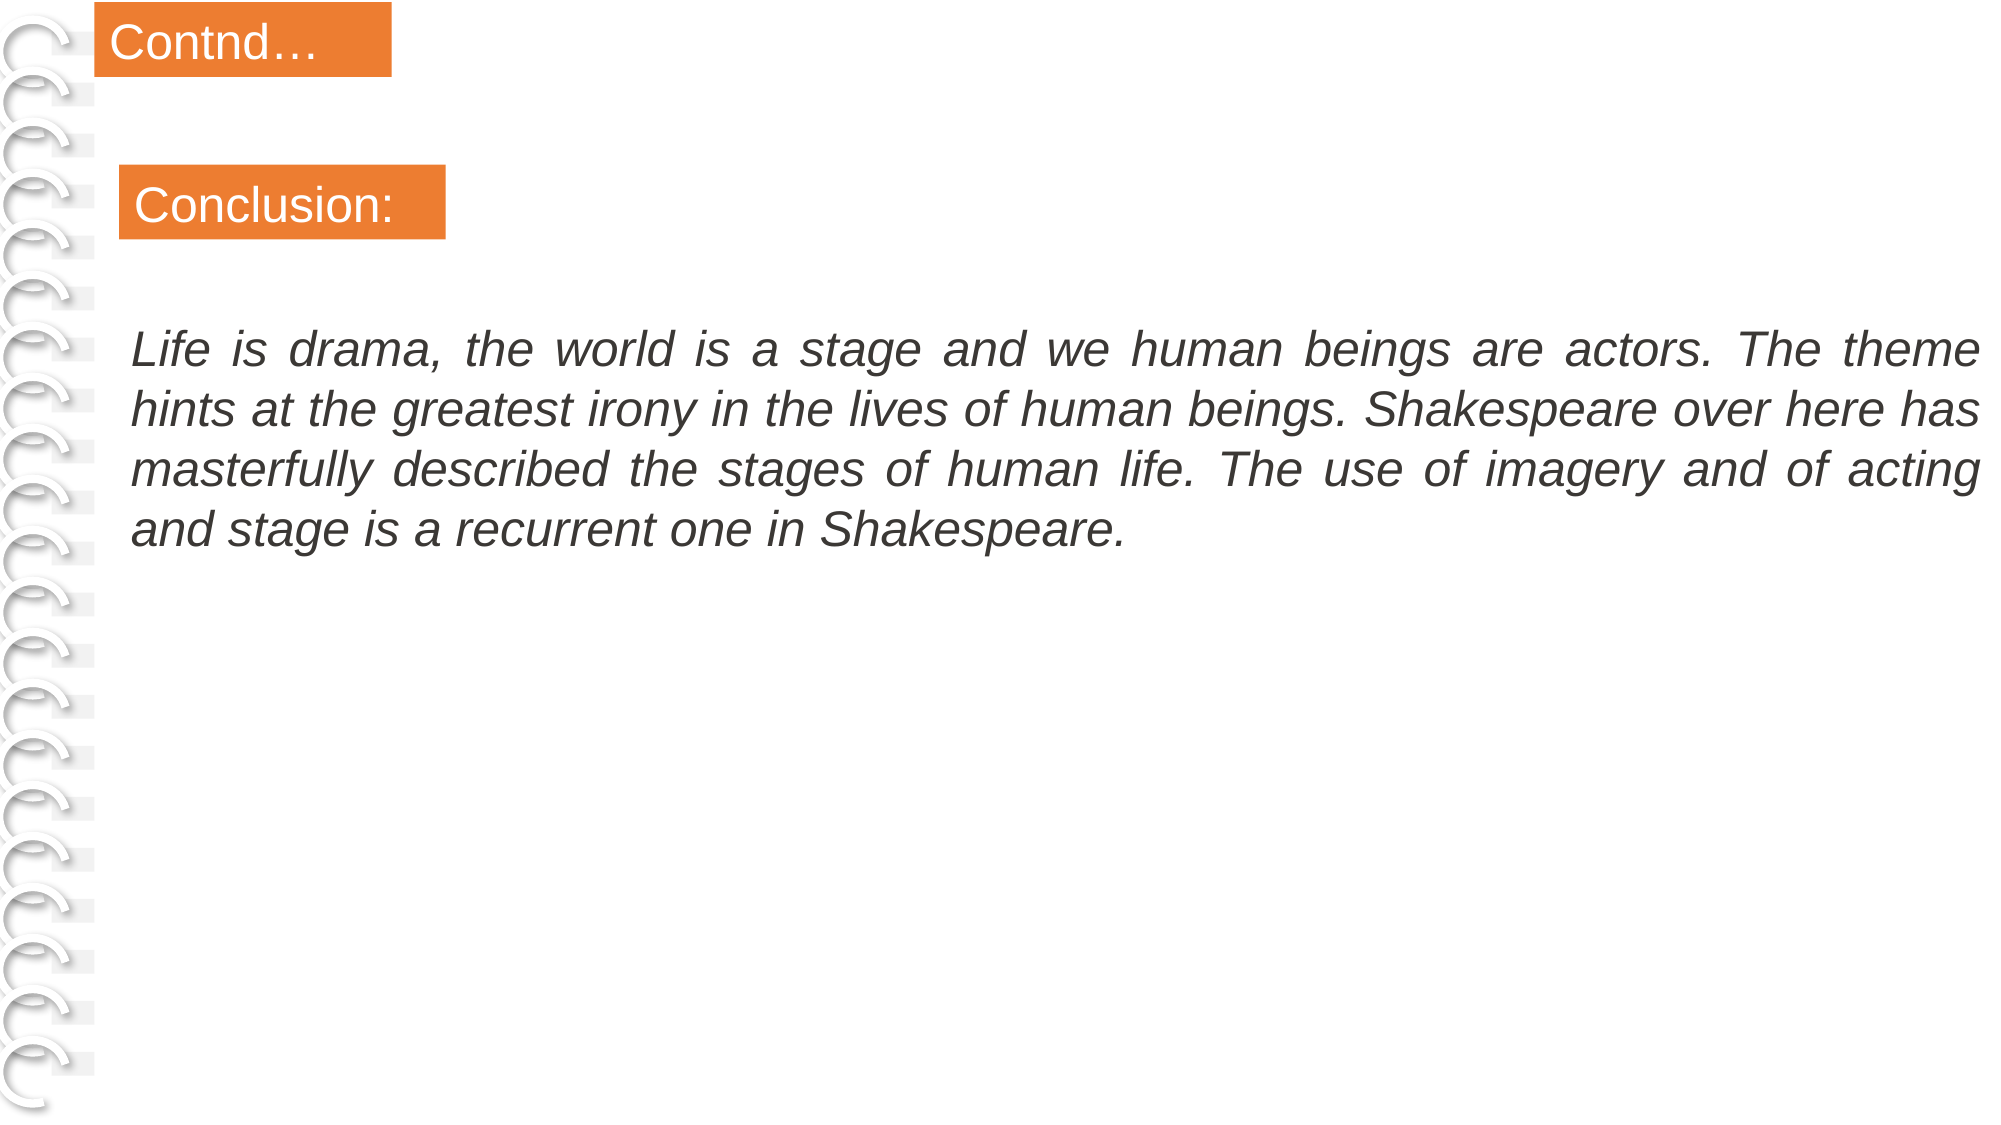

Contnd…
[Page. 240]

Conclusion:

Life is drama, the world is a stage and we human beings are actors. The theme hints at the greatest irony in the lives of human beings. Shakespeare over here has masterfully described the stages of human life. The use of imagery and of acting and stage is a recurrent one in Shakespeare.